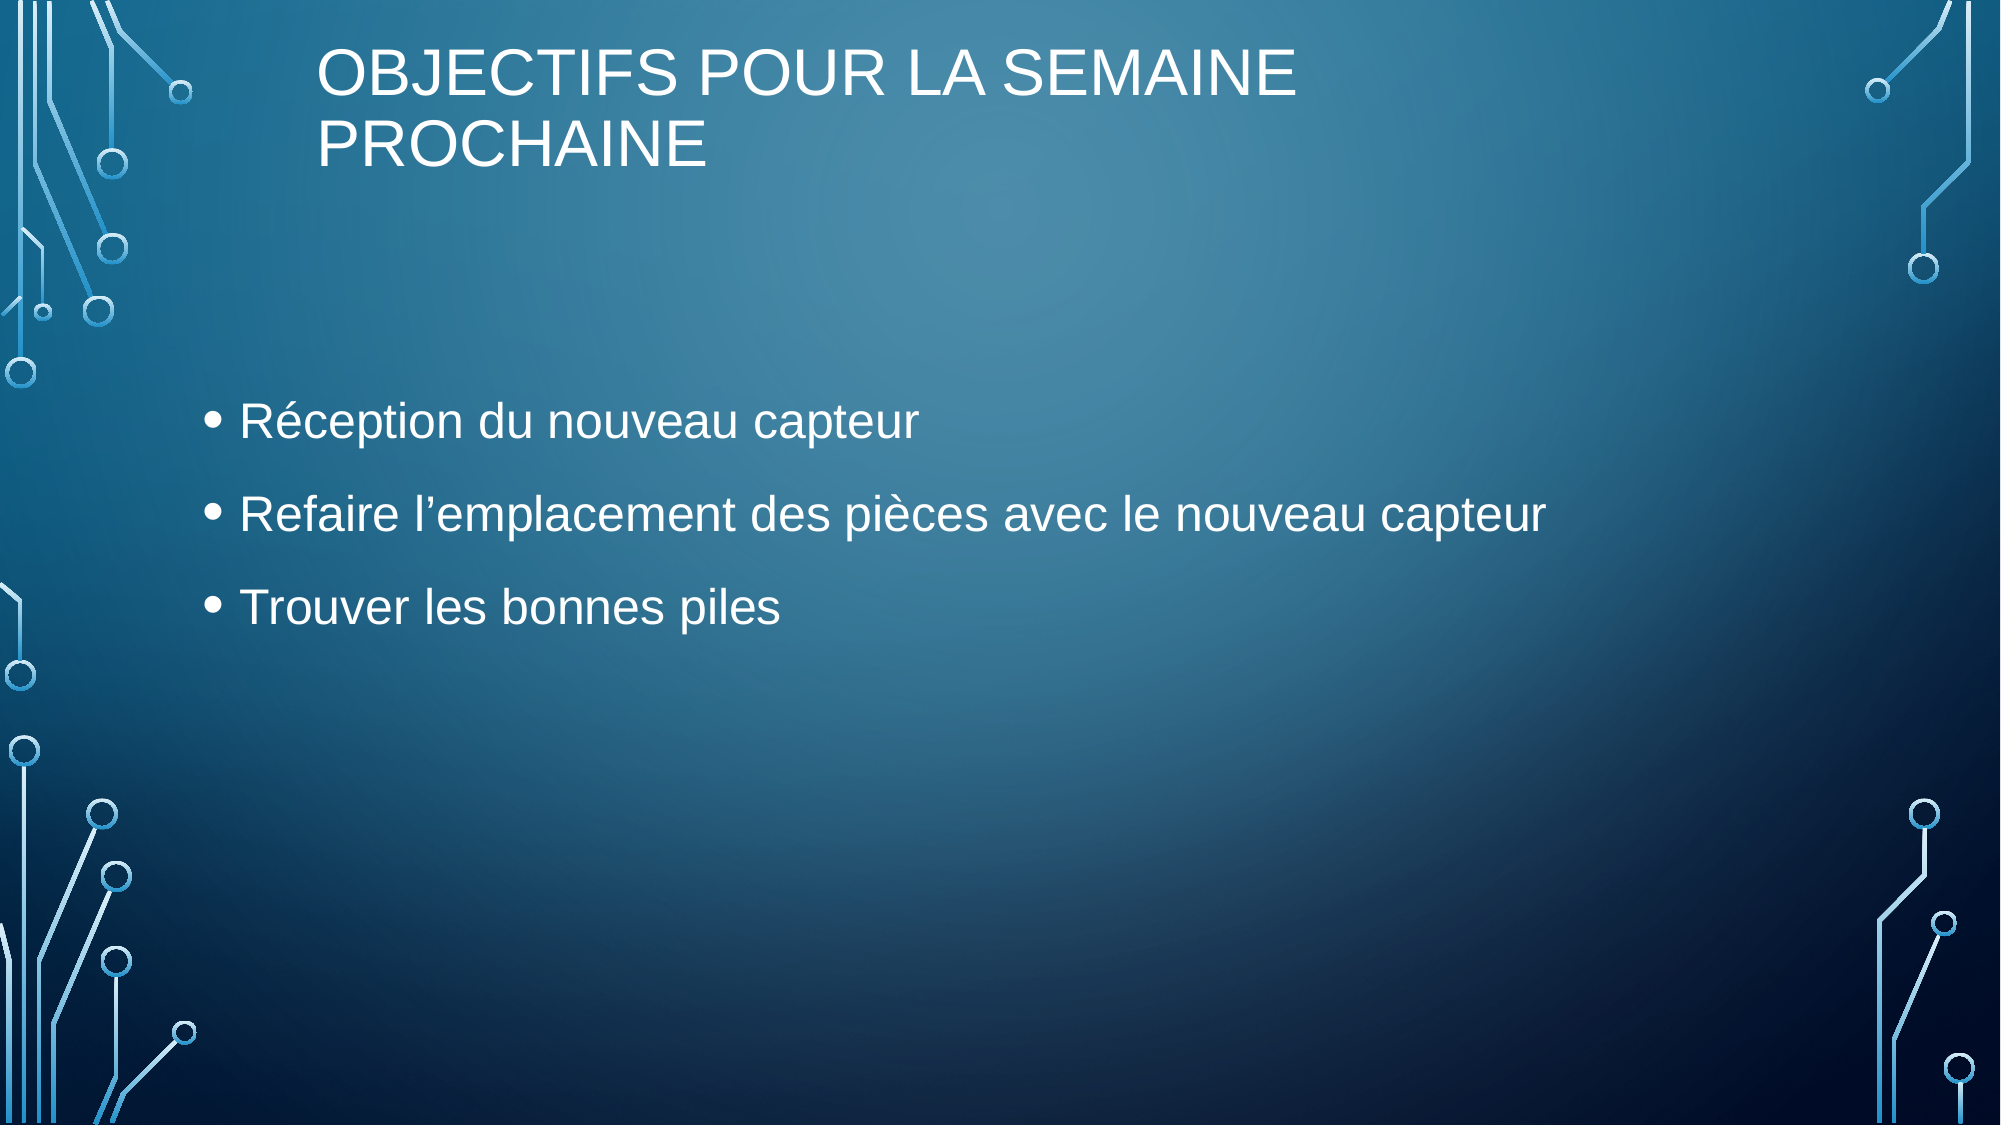

# Objectifs pour la semaine prochaine
Réception du nouveau capteur
Refaire l’emplacement des pièces avec le nouveau capteur
Trouver les bonnes piles